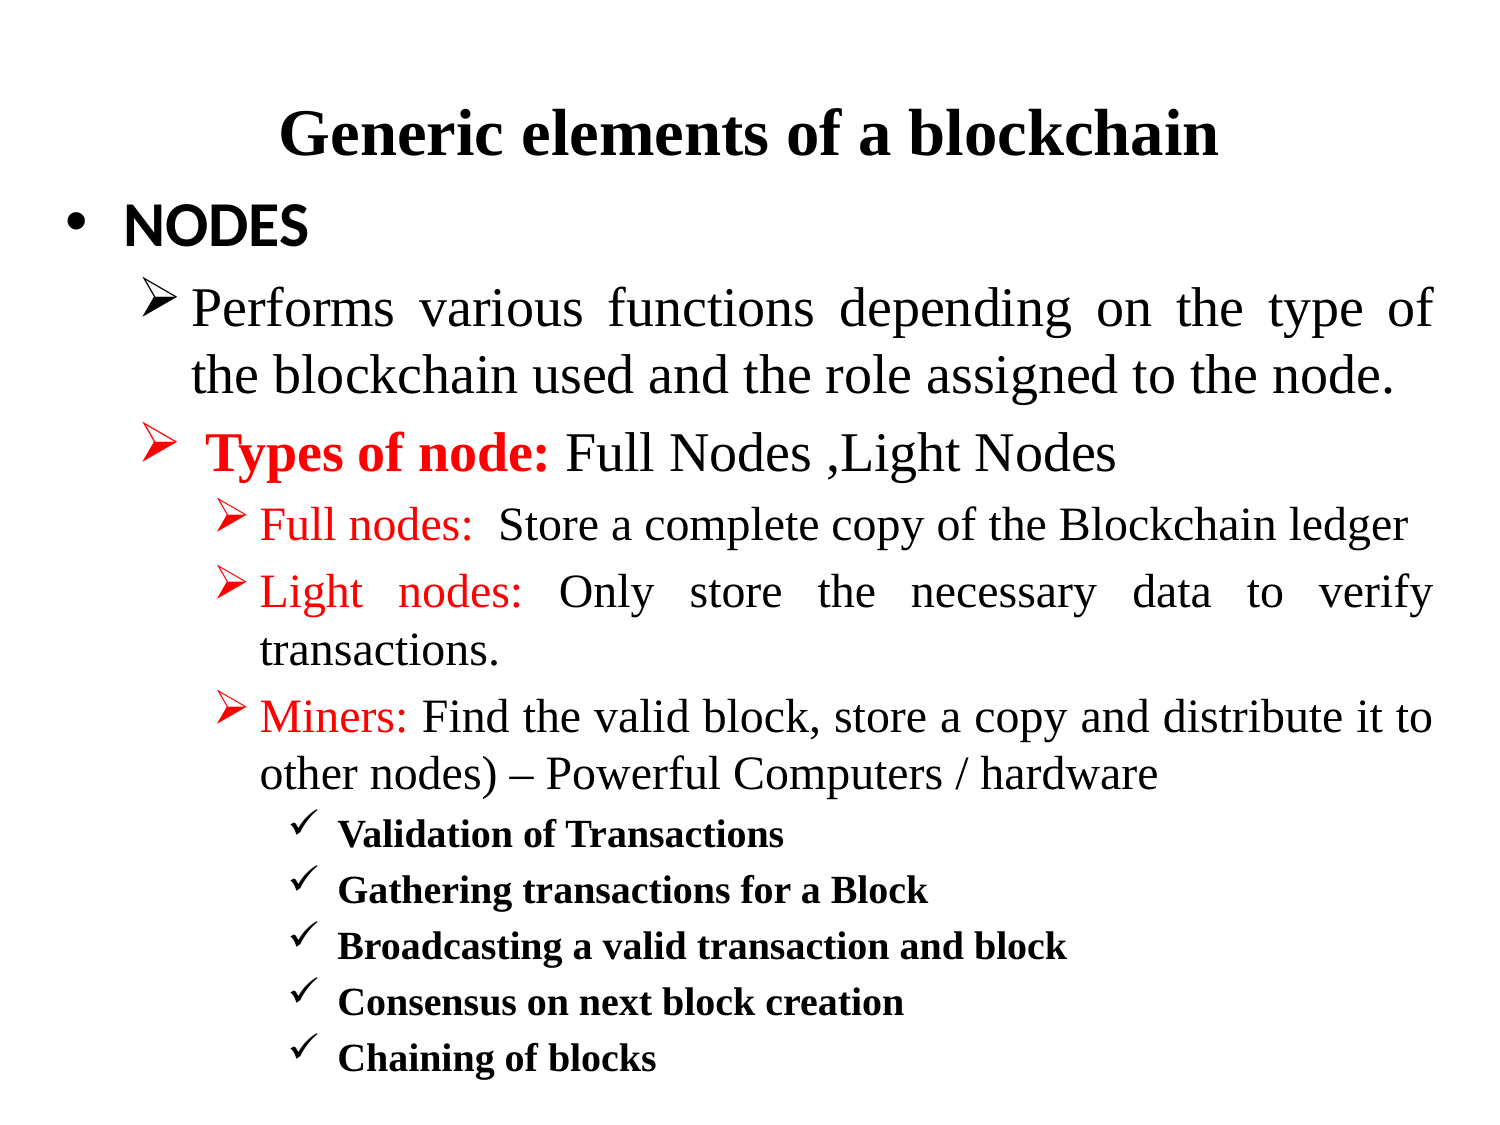

# Generic elements of a blockchain
NODES
Performs various functions depending on the type of the blockchain used and the role assigned to the node.
 Types of node: Full Nodes ,Light Nodes
Full nodes:  Store a complete copy of the Blockchain ledger
Light nodes: Only store the necessary data to verify transactions.
Miners: Find the valid block, store a copy and distribute it to other nodes) – Powerful Computers / hardware
Validation of Transactions
Gathering transactions for a Block
Broadcasting a valid transaction and block
Consensus on next block creation
Chaining of blocks